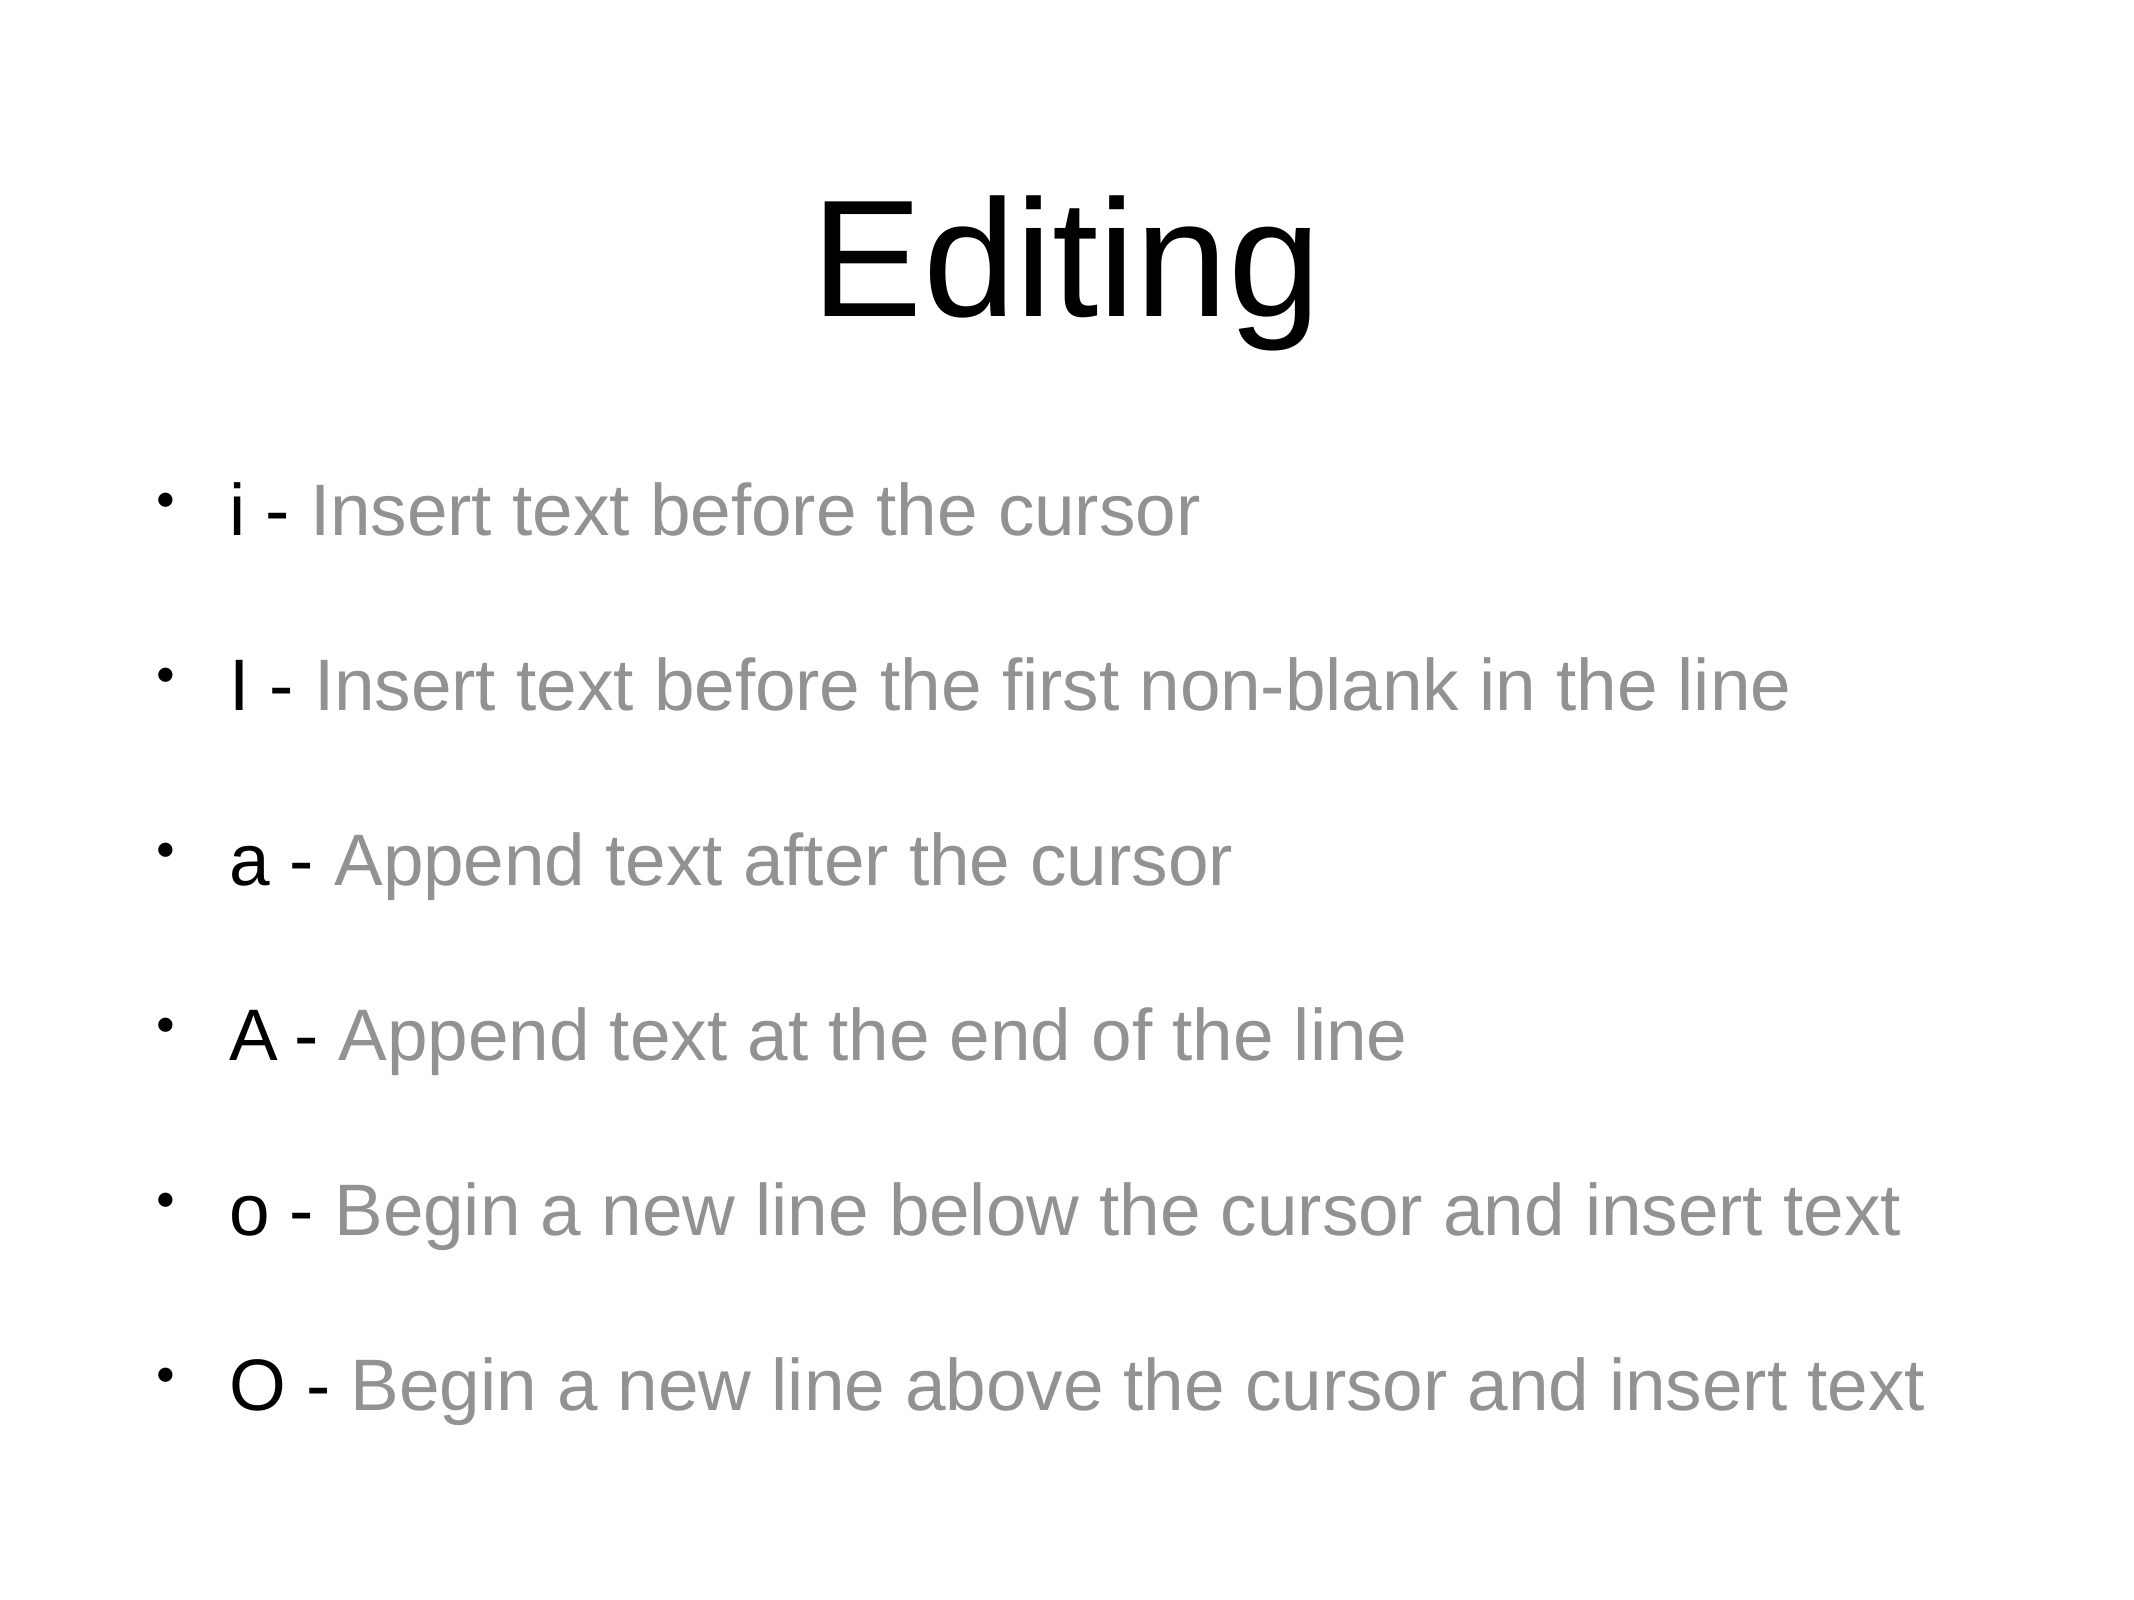

# Editing
i - Insert text before the cursor
I - Insert text before the first non-blank in the line
a - Append text after the cursor
A - Append text at the end of the line
o - Begin a new line below the cursor and insert text
O - Begin a new line above the cursor and insert text